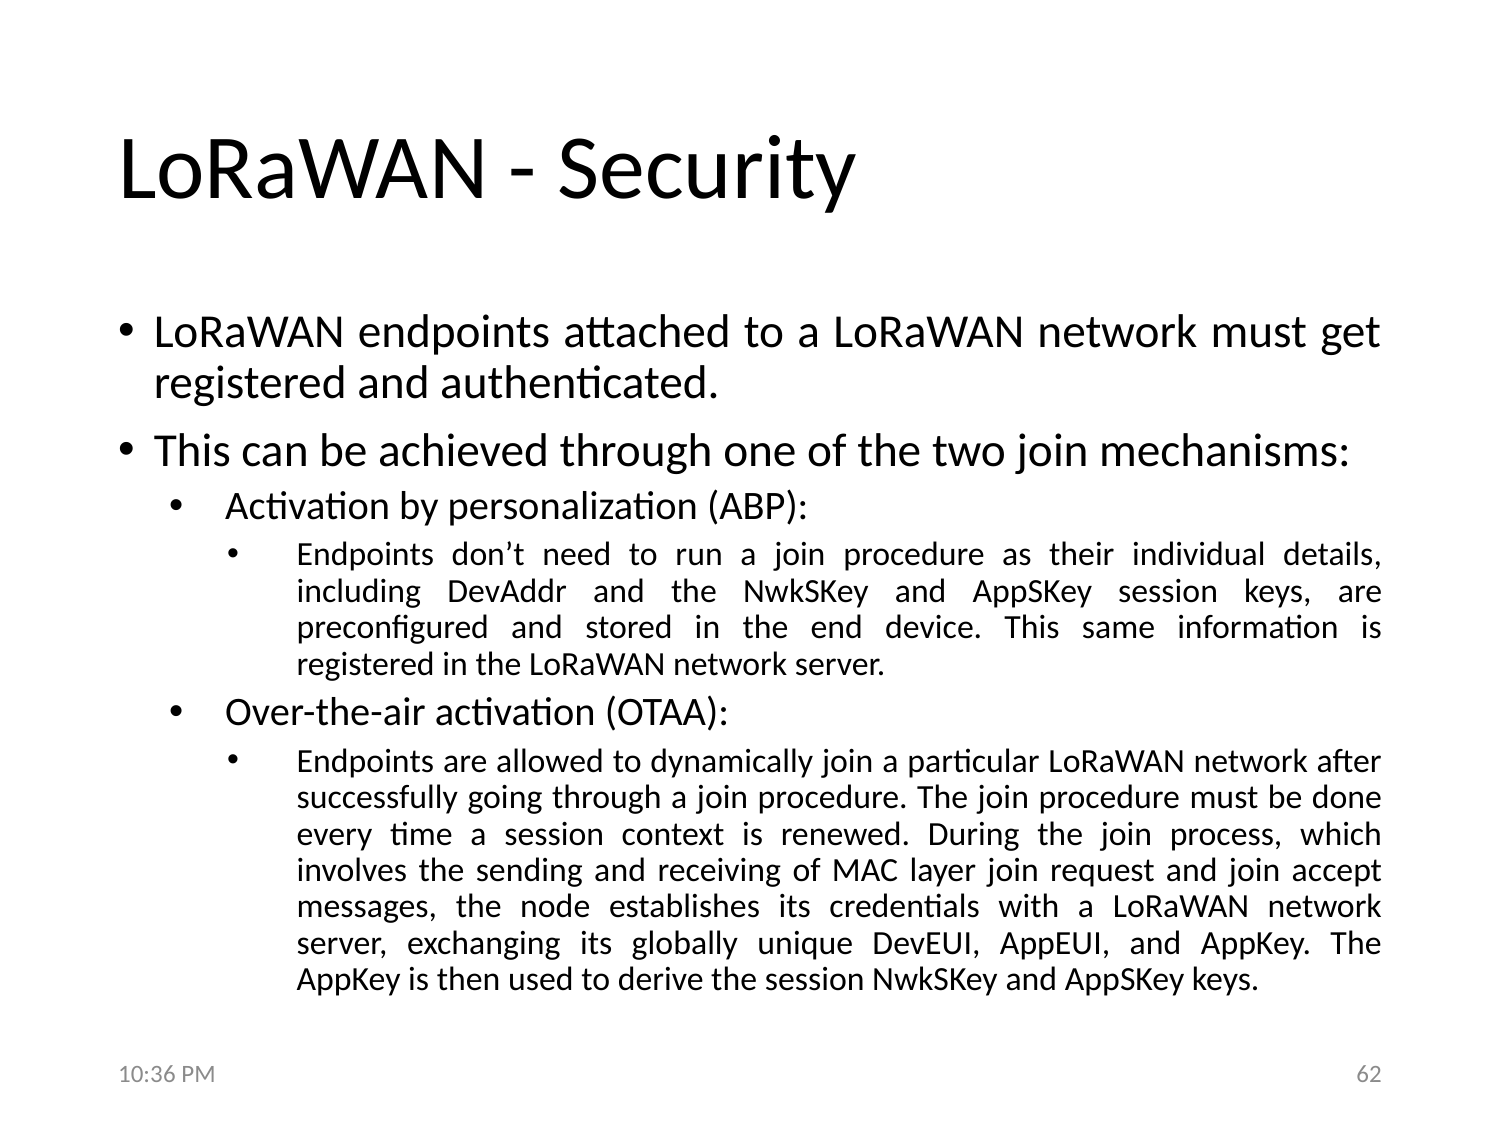

# LoRaWAN - Security
LoRaWAN endpoints attached to a LoRaWAN network must get registered and authenticated.
This can be achieved through one of the two join mechanisms:
Activation by personalization (ABP):
Endpoints don’t need to run a join procedure as their individual details, including DevAddr and the NwkSKey and AppSKey session keys, are preconfigured and stored in the end device. This same information is registered in the LoRaWAN network server.
Over-the-air activation (OTAA):
Endpoints are allowed to dynamically join a particular LoRaWAN network after successfully going through a join procedure. The join procedure must be done every time a session context is renewed. During the join process, which involves the sending and receiving of MAC layer join request and join accept messages, the node establishes its credentials with a LoRaWAN network server, exchanging its globally unique DevEUI, AppEUI, and AppKey. The AppKey is then used to derive the session NwkSKey and AppSKey keys.
10:36 PM
62